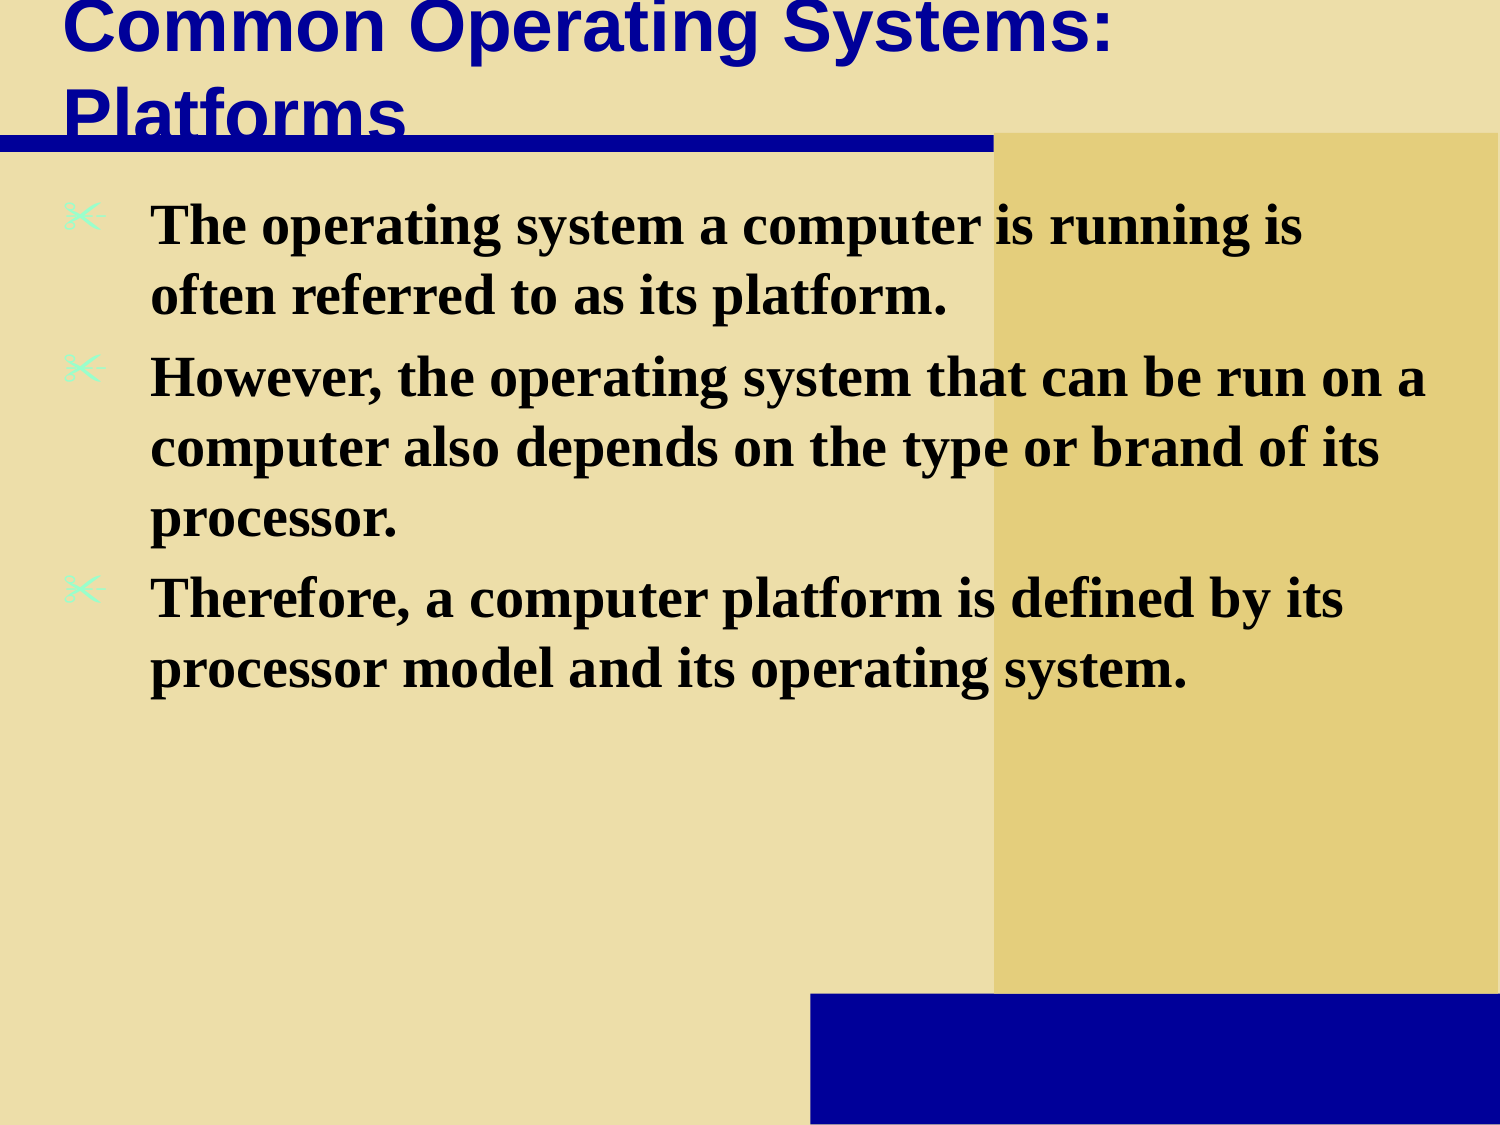

# Common Operating Systems: Platforms
The operating system a computer is running is often referred to as its platform.
However, the operating system that can be run on a computer also depends on the type or brand of its processor.
Therefore, a computer platform is defined by its processor model and its operating system.